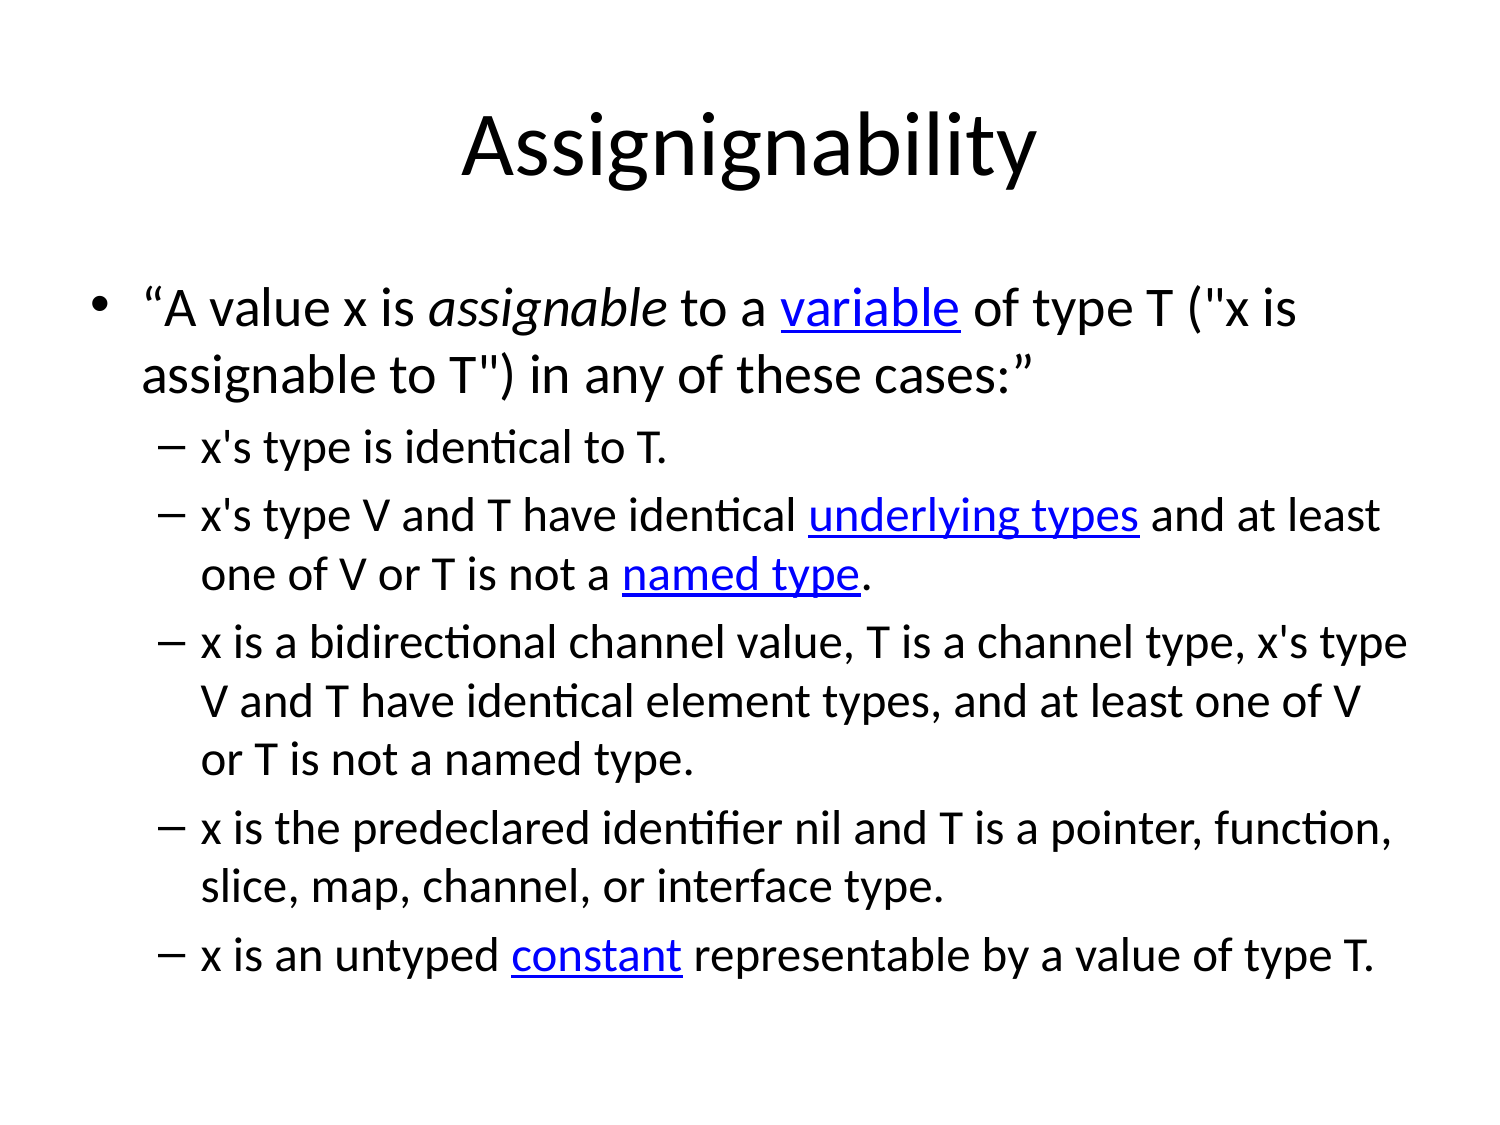

# Assignignability
“A value x is assignable to a variable of type T ("x is assignable to T") in any of these cases:”
x's type is identical to T.
x's type V and T have identical underlying types and at least one of V or T is not a named type.
x is a bidirectional channel value, T is a channel type, x's type V and T have identical element types, and at least one of V or T is not a named type.
x is the predeclared identifier nil and T is a pointer, function, slice, map, channel, or interface type.
x is an untyped constant representable by a value of type T.